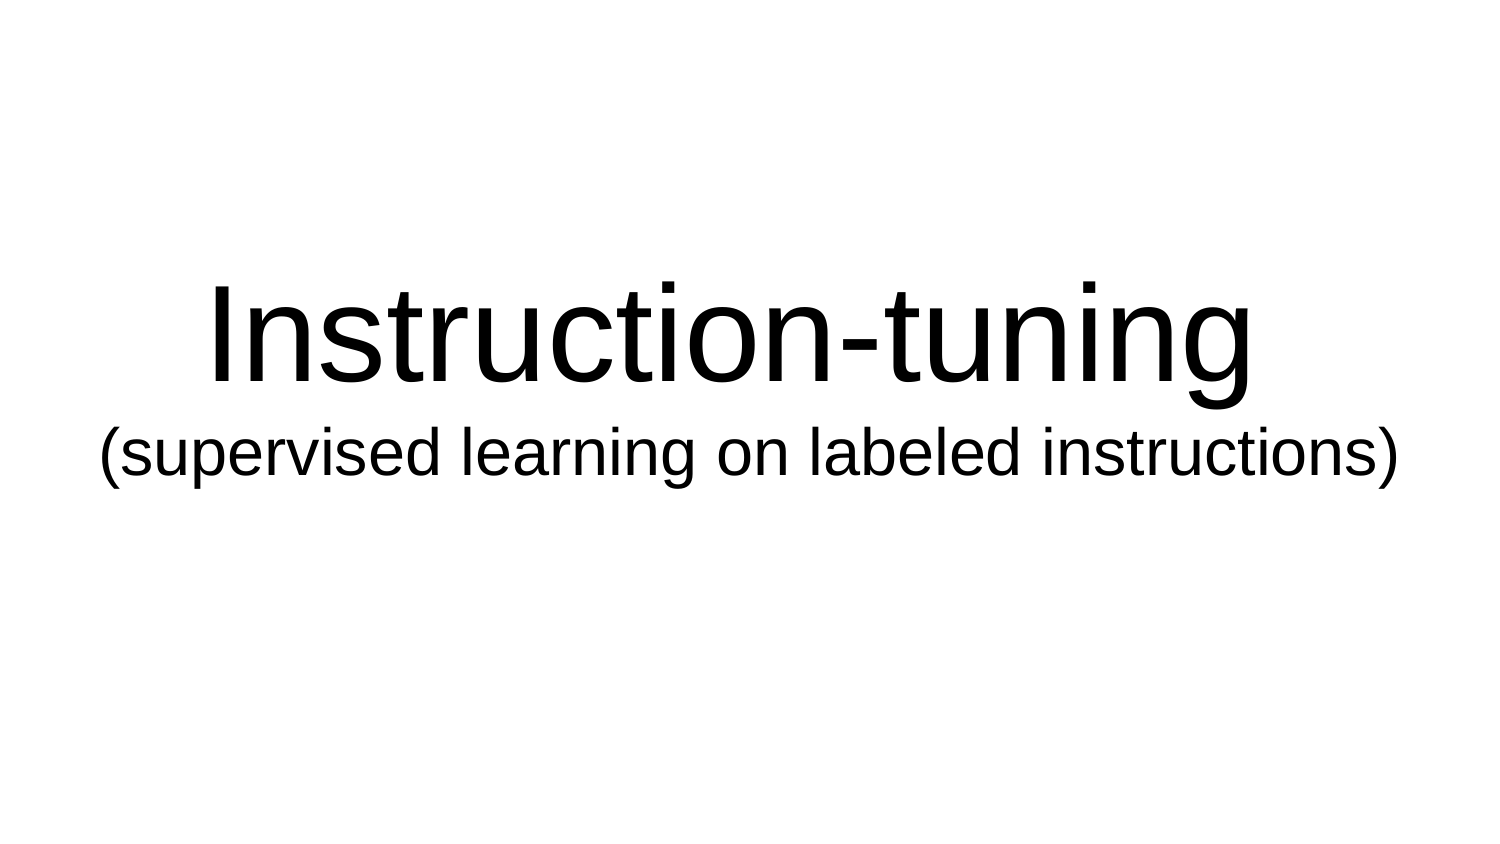

# Instruction-tuning (supervised learning on labeled instructions)